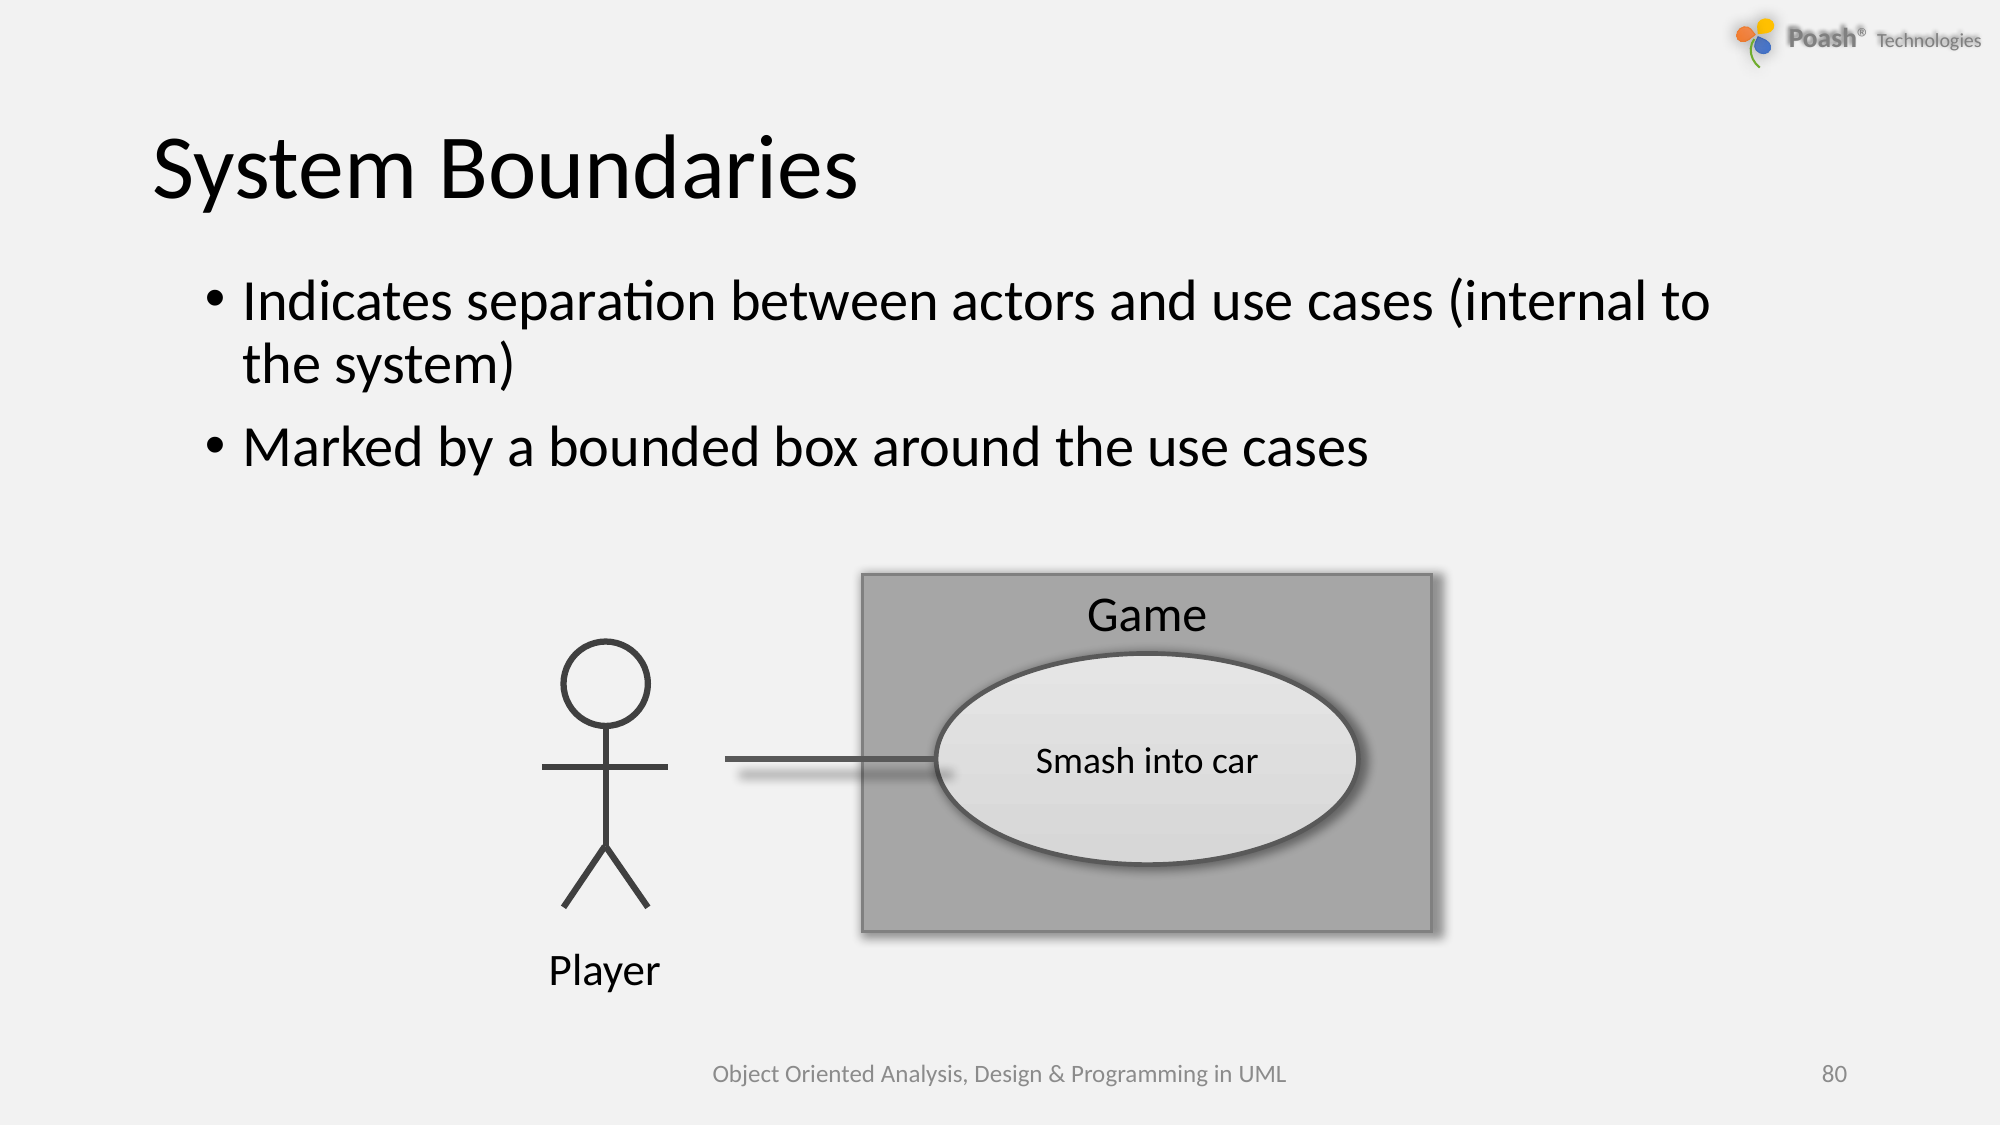

# System Boundaries
Indicates separation between actors and use cases (internal to the system)
Marked by a bounded box around the use cases
Game

Smash into car
Player
Object Oriented Analysis, Design & Programming in UML
80